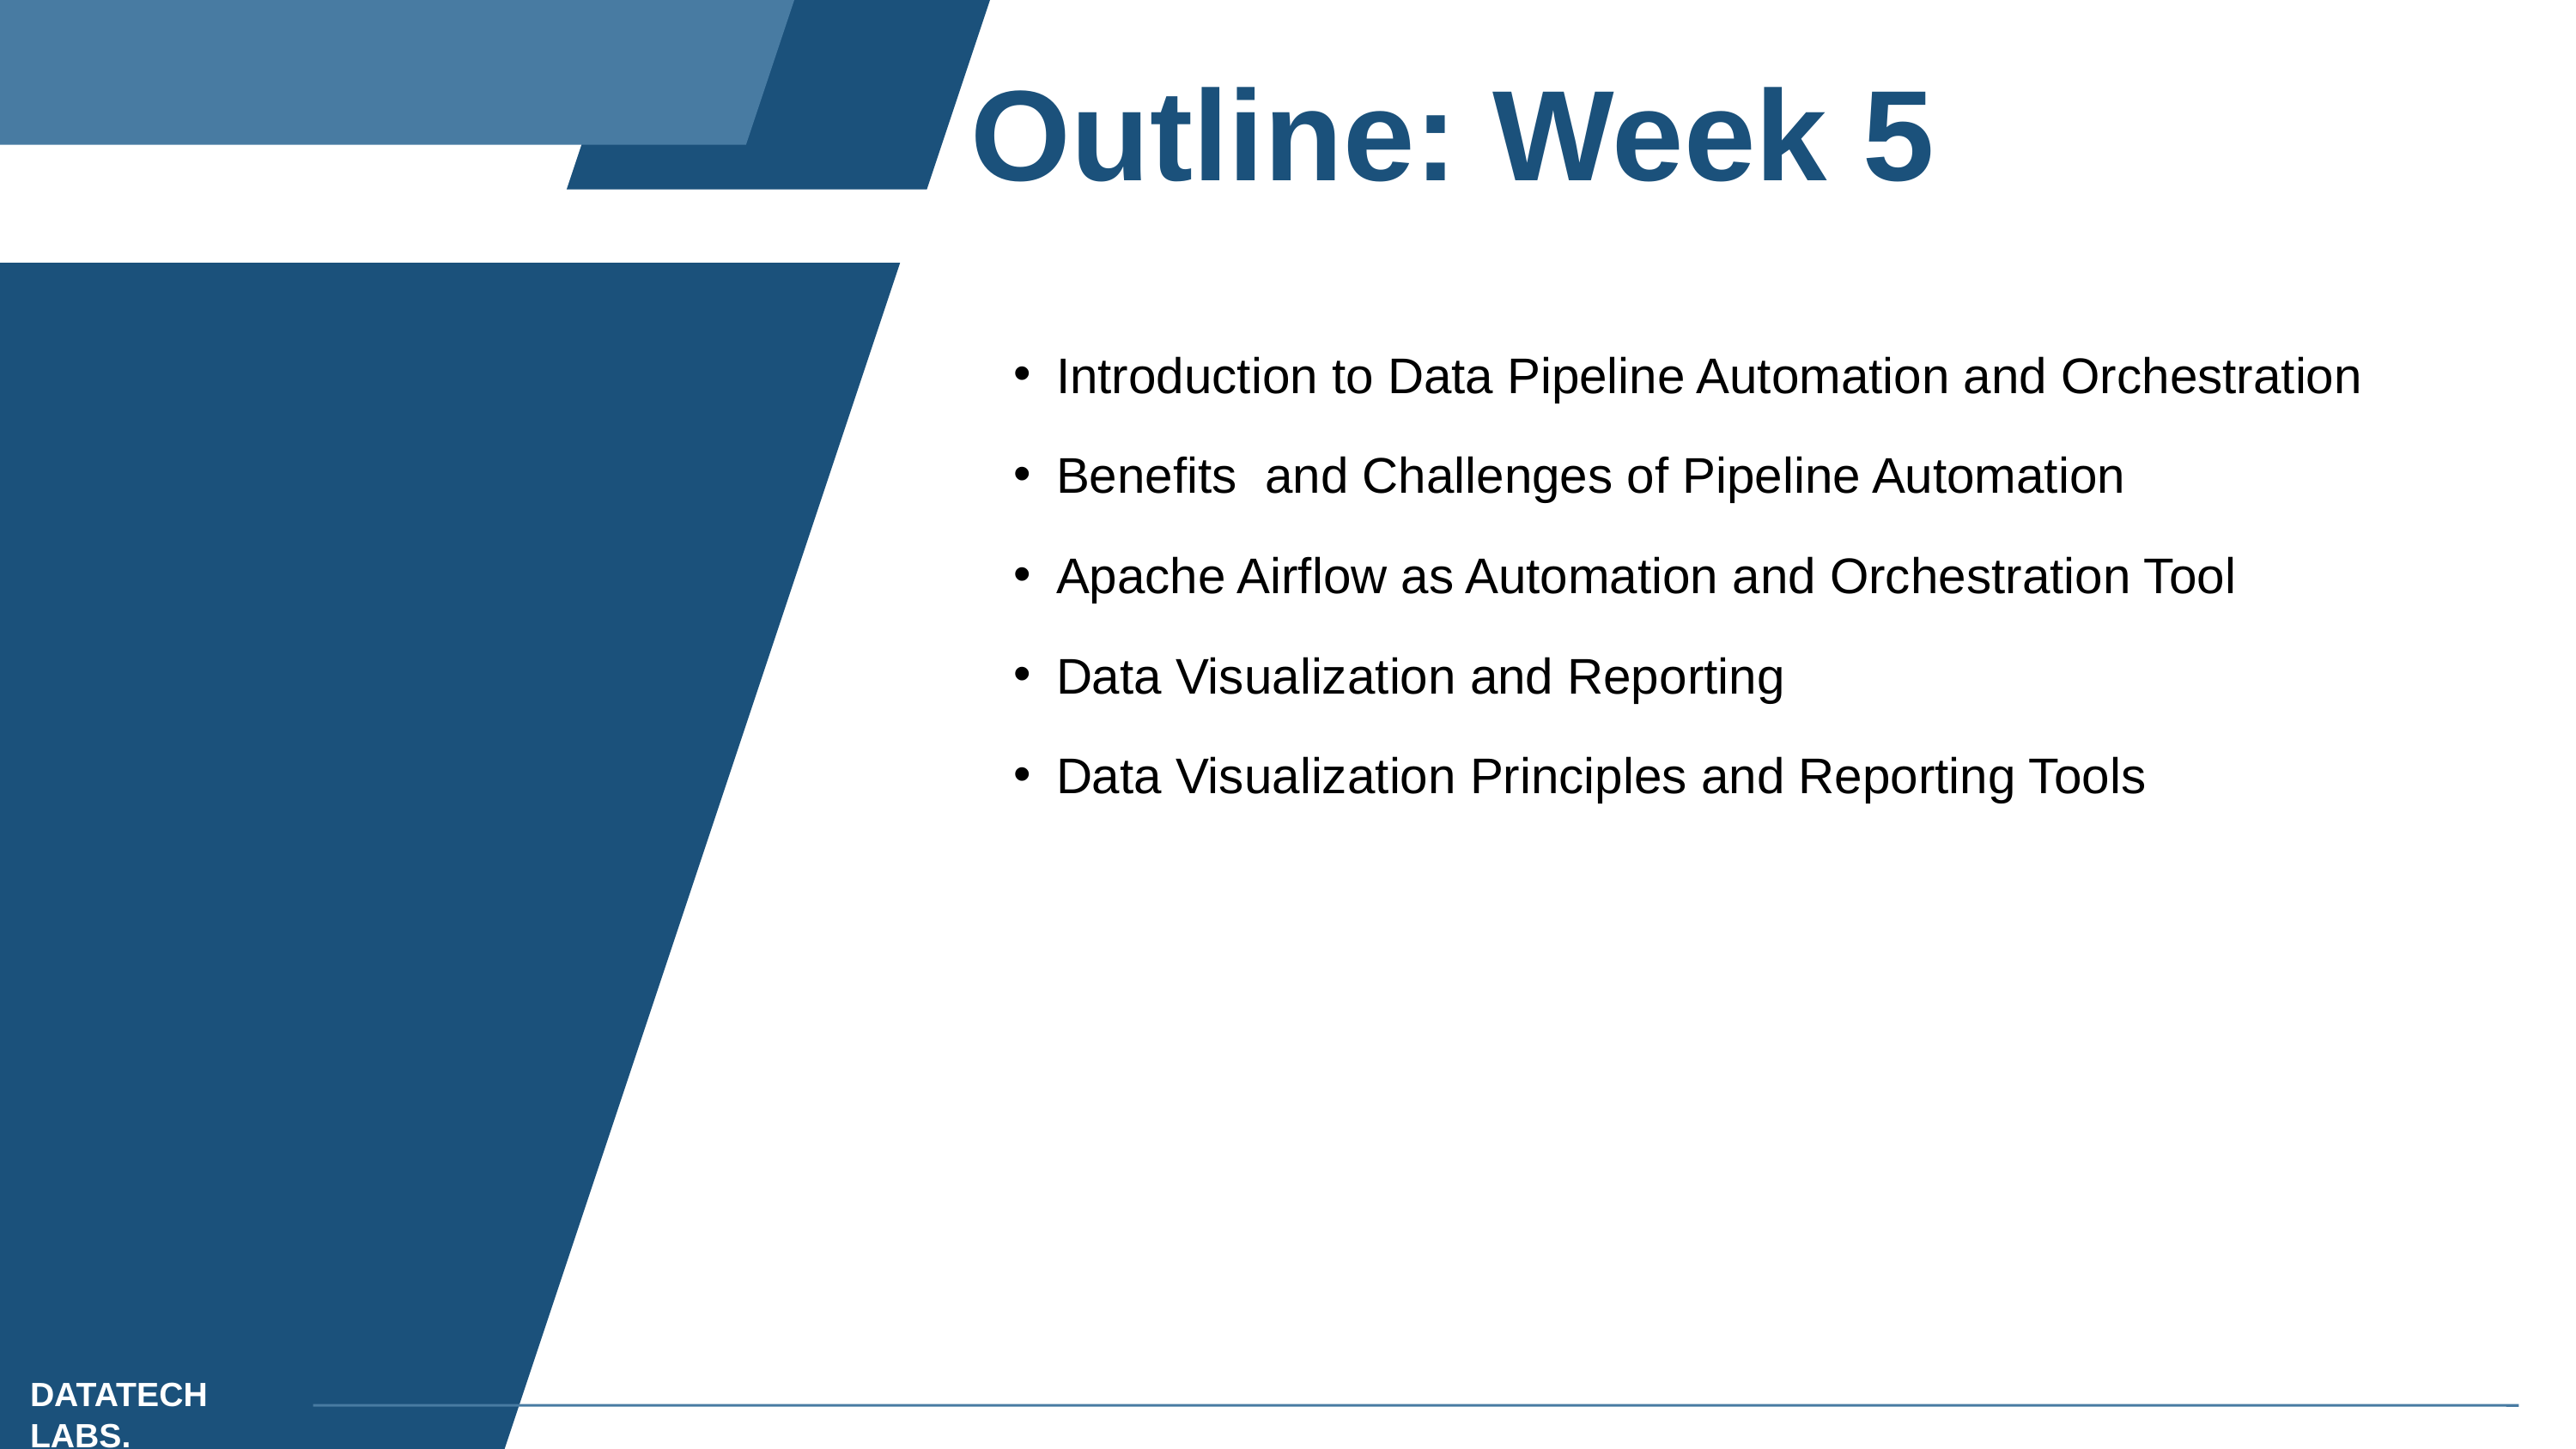

Outline: Week 5

Introduction to Data Pipeline Automation and Orchestration
Benefits  and Challenges of Pipeline Automation
Apache Airflow as Automation and Orchestration Tool
Data Visualization and Reporting
Data Visualization Principles and Reporting Tools
DATATECH LABS.